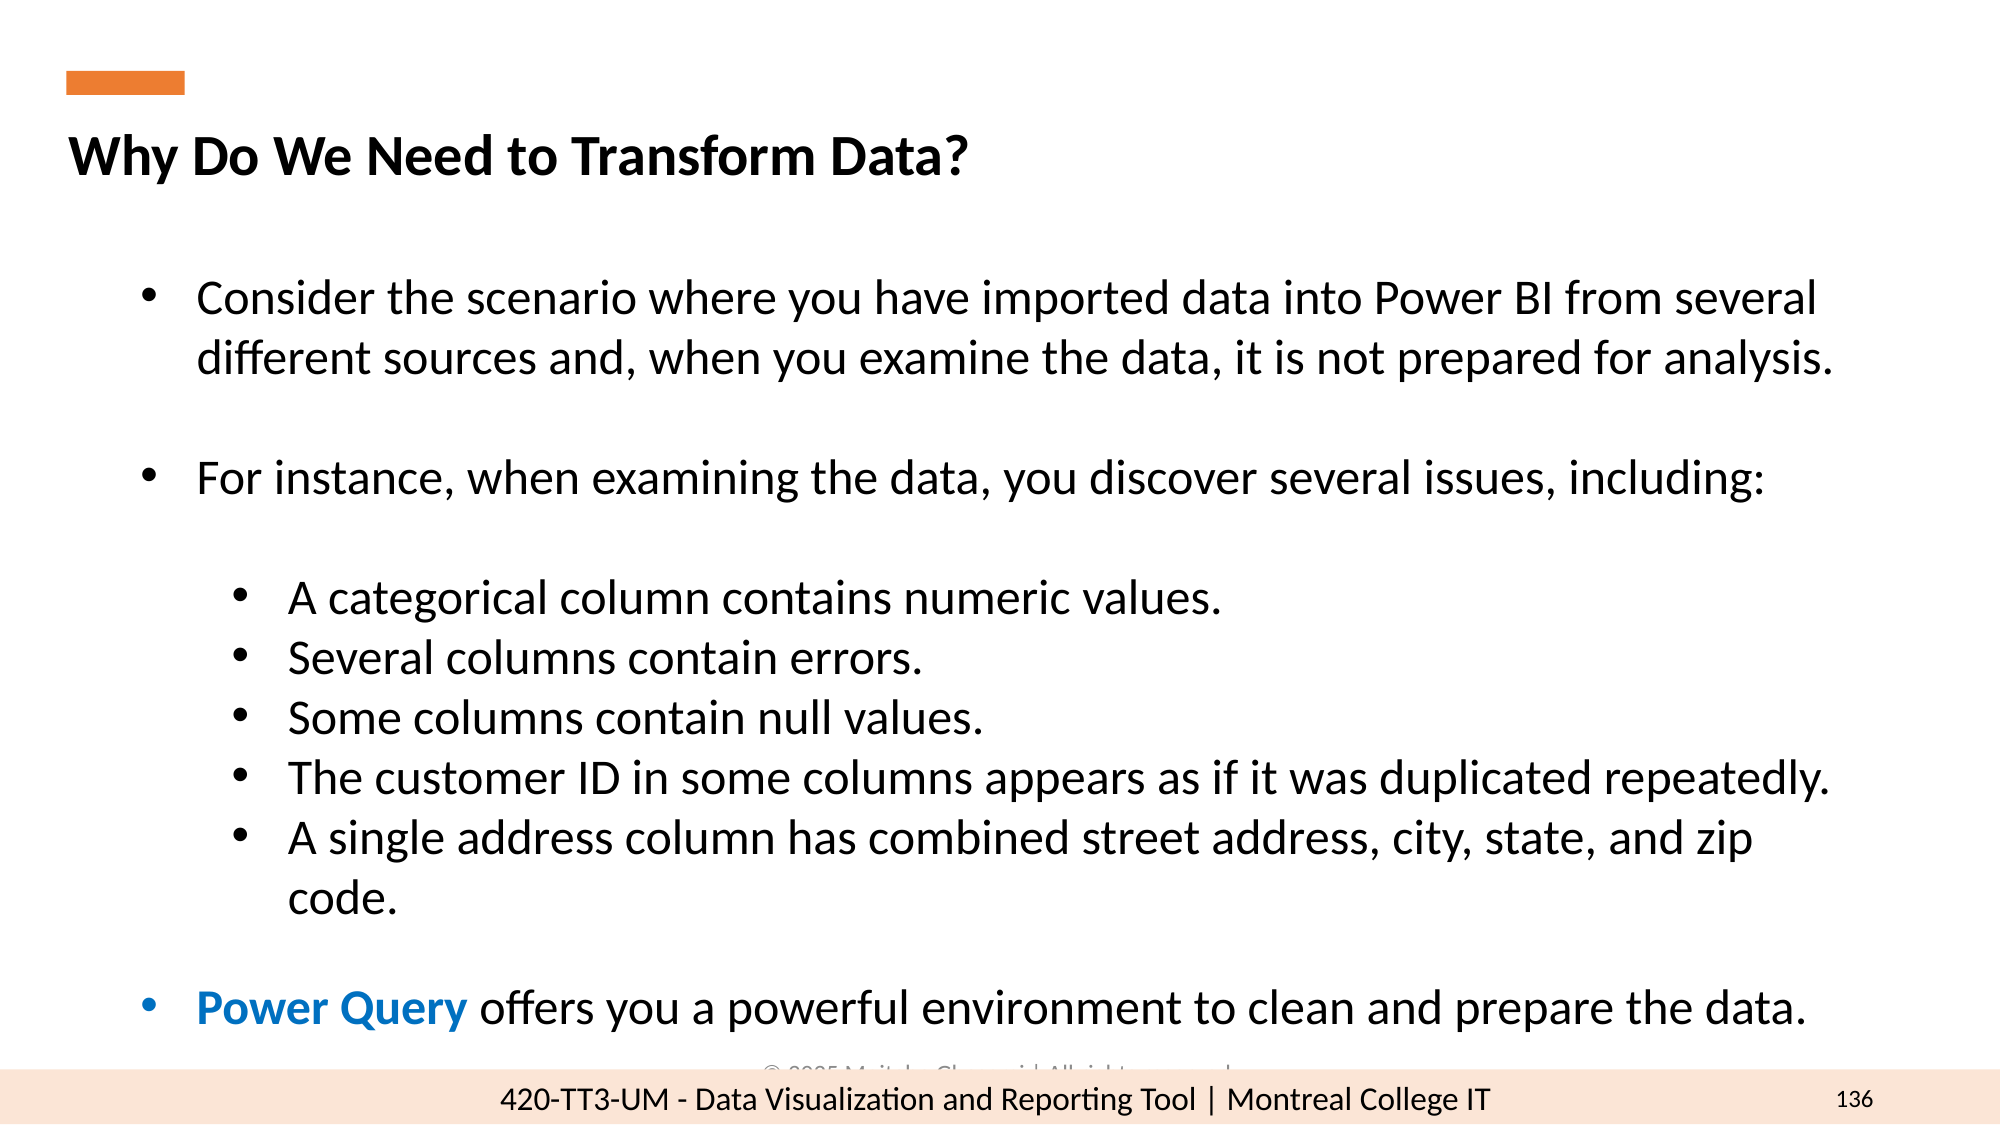

Why Do We Need to Transform Data?
Consider the scenario where you have imported data into Power BI from several different sources and, when you examine the data, it is not prepared for analysis.

For instance, when examining the data, you discover several issues, including:

A categorical column contains numeric values.
Several columns contain errors.
Some columns contain null values.
The customer ID in some columns appears as if it was duplicated repeatedly.
A single address column has combined street address, city, state, and zip code.

Power Query offers you a powerful environment to clean and prepare the data.
© 2025 Mojtaba Ghasemi | All rights reserved.
136
420-TT3-UM - Data Visualization and Reporting Tool | Montreal College IT